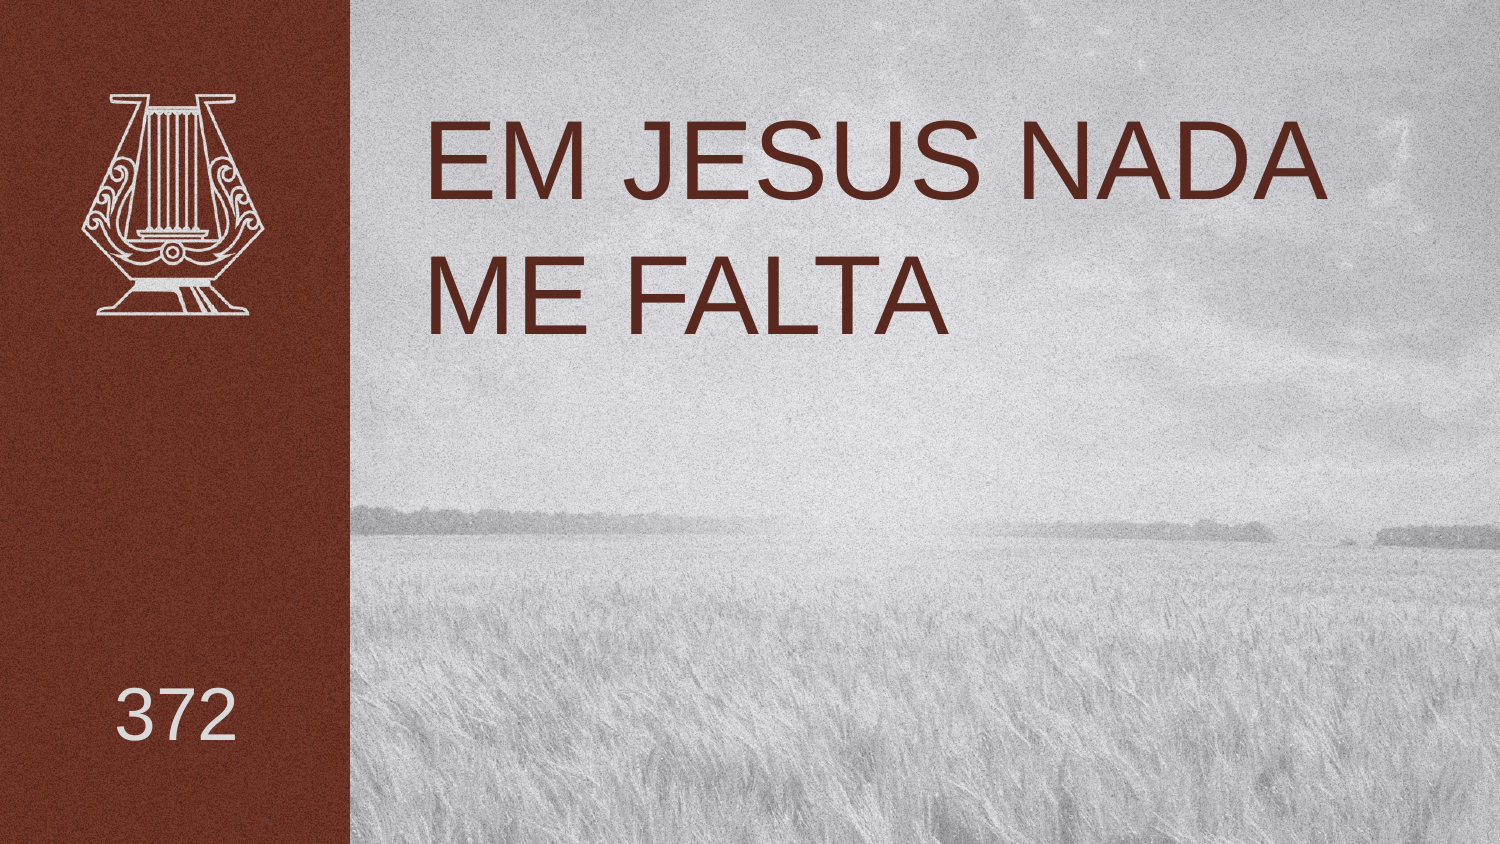

# EM JESUS NADA ME FALTA
372